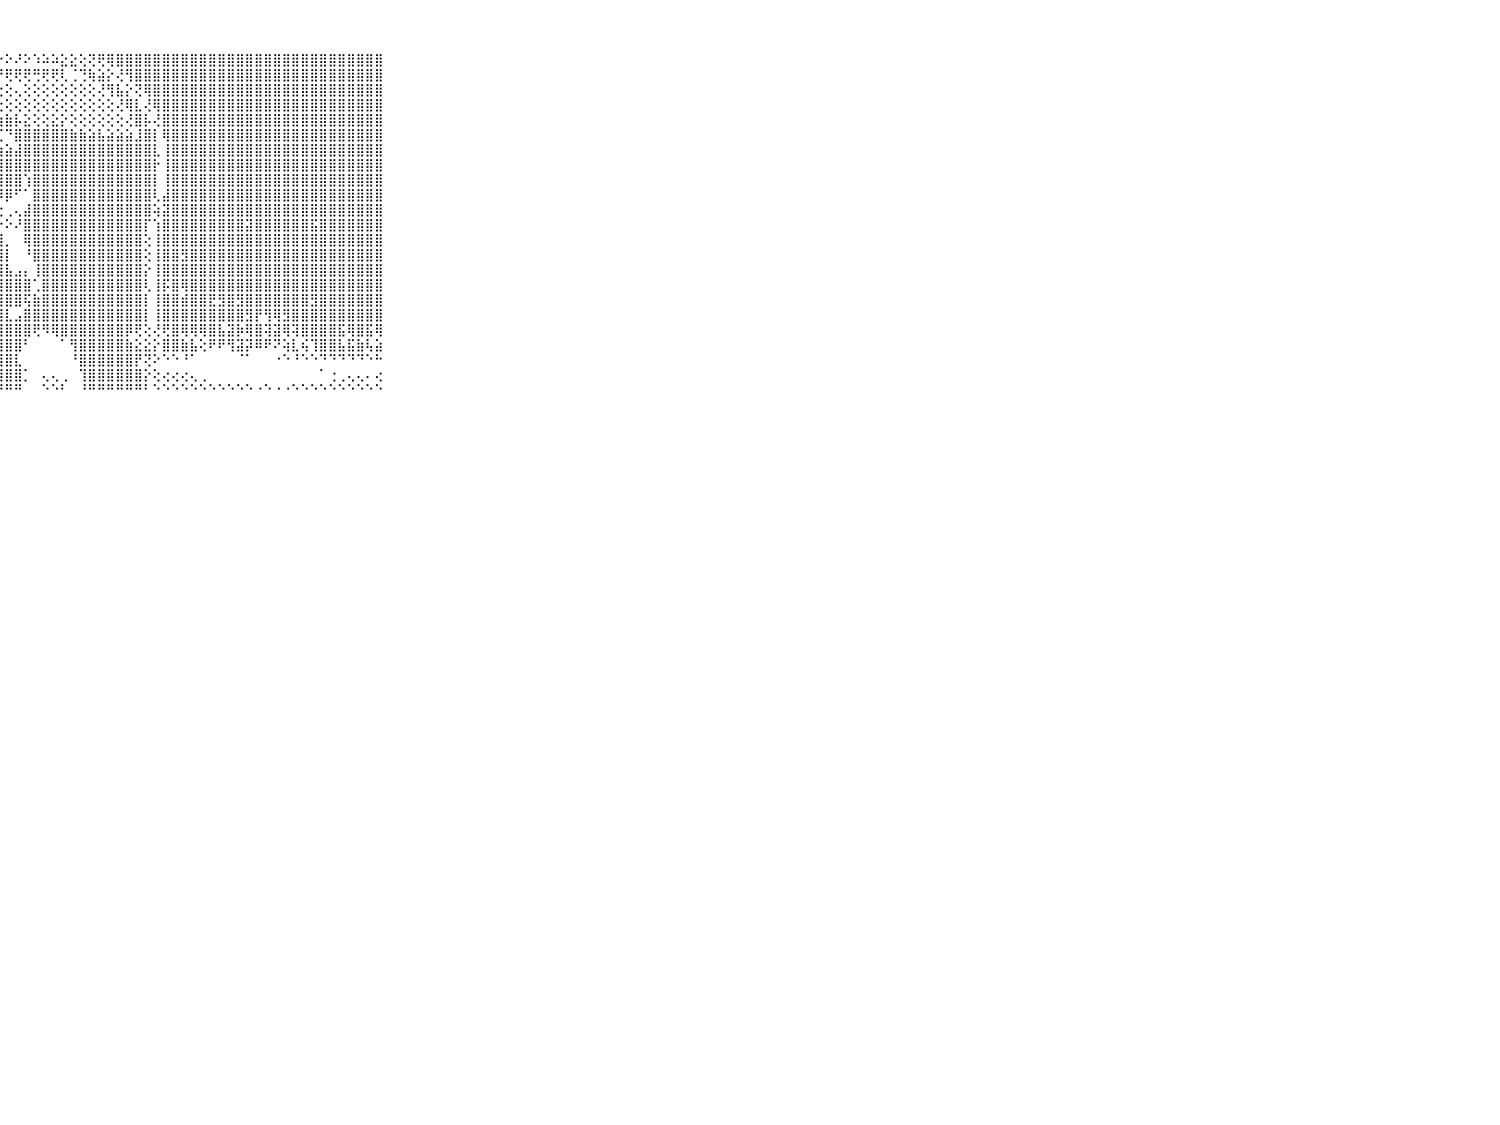

⠀⠀⠀⠀⠀⠀⠀⠀⠀⠀⠀⣿⣿⣿⣿⣿⣿⣿⣿⣿⣿⣿⣿⣿⡿⢟⢏⠕⠕⠜⠕⠱⠵⠵⣕⣕⢕⢝⢟⢿⣿⣿⣿⣿⣿⣿⣿⣿⣿⣿⣿⣿⣿⣿⣿⣿⣿⣿⣿⣿⣿⣿⣿⣿⣿⣿⣿⣿⣿⠀⠀⠀⠀⠀⠀⠀⠀⠀⠀⠀⠀
⠀⠀⠀⠀⠀⠀⠀⠀⠀⠀⠀⣿⣿⣿⣿⣿⣿⣿⣿⣿⣿⣿⡿⢏⢕⢞⢟⠛⢟⢟⢟⢛⢟⢟⢇⢈⢙⢷⣵⡕⢜⢻⣿⣿⣿⣿⣿⣿⣿⣿⣿⣿⣿⣿⣿⣿⣿⣿⣿⣿⣿⣿⣿⣿⣿⣿⣿⣿⣿⠀⠀⠀⠀⠀⠀⠀⠀⠀⠀⠀⠀
⠀⠀⠀⠀⠀⠀⠀⠀⠀⠀⠀⣿⣿⣿⣿⣿⣿⣿⣿⣿⣿⢏⢕⢕⢕⢕⢕⢕⢕⢄⢕⢕⢕⢕⢕⢕⢕⢕⢜⢻⣧⡕⢝⢿⣿⣿⣿⣿⣿⣿⣿⣿⣿⣿⣿⣿⣿⣿⣿⣿⣿⣿⣿⣿⣿⣿⣿⣿⣿⠀⠀⠀⠀⠀⠀⠀⠀⠀⠀⠀⠀
⠀⠀⠀⠀⠀⠀⠀⠀⠀⠀⠀⣿⣿⣿⣿⣿⣿⣿⣿⣿⡣⢕⢕⢕⢕⢕⢕⢕⢕⢕⢕⢕⢕⢕⢕⢕⢕⢕⢕⢕⢜⢿⣇⢜⢿⣿⣿⣿⣿⣿⣿⣿⣿⣿⣿⣿⣿⣿⣿⣿⣿⣿⣿⣿⣿⣿⣿⣿⣿⠀⠀⠀⠀⠀⠀⠀⠀⠀⠀⠀⠀
⠀⠀⠀⠀⠀⠀⠀⠀⠀⠀⠀⣿⣿⣿⣿⣿⣿⣿⣿⣿⣿⣿⣾⣿⡿⢷⢵⣵⣷⡧⣕⢕⢕⣕⡕⢕⢕⢕⢕⢕⢕⢜⣿⡧⢜⣿⣿⣿⣿⣿⣿⣿⣿⣿⣿⣿⣿⣿⣿⣿⣿⣿⣿⣿⣿⣿⣿⣿⣿⠀⠀⠀⠀⠀⠀⠀⠀⠀⠀⠀⠀
⠀⠀⠀⠀⠀⠀⠀⠀⠀⠀⠀⣿⣿⣿⣿⣿⣿⣿⣿⣿⣿⣿⣿⣿⢗⢹⣕⢊⠙⣿⣿⣿⣿⣿⣿⣷⣷⣵⣧⣵⣵⣵⣸⣿⡇⢿⣿⣿⣿⣿⣿⣿⣿⣿⣿⣿⣿⣿⣿⣿⣿⣿⣿⣿⣿⣿⣿⣿⣿⠀⠀⠀⠀⠀⠀⠀⠀⠀⠀⠀⠀
⠀⠀⠀⠀⠀⠀⠀⠀⠀⠀⠀⣿⣿⣿⣿⣿⣿⣿⣿⣿⣿⣿⣯⢅⣵⣿⣿⣷⣵⣼⣿⣿⣿⣿⣿⣿⣿⣿⣿⣿⣿⣿⣿⣿⣇⢸⣿⣿⣿⣿⣿⣿⣿⣿⣿⣿⣿⣿⣿⣿⣿⣿⣿⣿⣿⣿⣿⣿⣿⠀⠀⠀⠀⠀⠀⠀⠀⠀⠀⠀⠀
⠀⠀⠀⠀⠀⠀⠀⠀⠀⠀⠀⡿⣿⣿⣿⣿⣿⣿⣿⣿⣿⣿⣿⣿⣟⣿⣽⣿⣿⣿⣿⣿⣿⣿⣿⣿⣿⣿⣿⣿⣿⣿⣿⣿⡗⢸⣿⣿⣿⣿⣿⣿⣿⣿⣿⣿⣿⣿⣿⣿⣿⣿⣿⣿⣿⣿⣿⣿⣿⠀⠀⠀⠀⠀⠀⠀⠀⠀⠀⠀⠀
⠀⠀⠀⠀⠀⠀⠀⠀⠀⠀⠀⢽⣽⢿⣿⣿⣻⣿⣿⣿⣿⣿⣿⣿⣿⡿⣽⣿⣿⣿⢱⣿⣿⣿⣿⣿⣿⣿⣿⣿⣿⣿⣿⣿⡇⢸⣿⣿⣿⣿⣿⣿⣿⣿⣿⣿⣿⣿⣿⣿⣿⣿⣿⣿⣿⣿⣿⣿⣿⠀⠀⠀⠀⠀⠀⠀⠀⠀⠀⠀⠀
⠀⠀⠀⠀⠀⠀⠀⠀⠀⠀⠀⣗⣻⣾⣿⣿⣿⣿⣿⣿⣿⣿⣿⣿⣿⣿⣿⡿⡿⠋⠁⣿⣿⣿⣿⣿⣿⣿⣿⣿⣿⣿⣿⣿⢇⣼⣿⣿⣿⣿⣿⣿⣿⣿⣿⣿⣿⣿⣿⣿⣿⣿⣿⣿⣿⣿⣿⣿⣿⠀⠀⠀⠀⠀⠀⠀⠀⠀⠀⠀⠀
⠀⠀⠀⠀⠀⠀⠀⠀⠀⠀⠀⢾⣷⣿⣿⣿⣿⣿⣿⣿⣿⣿⣿⣿⣿⣿⡇⢕⢀⢄⣼⣿⣿⣿⣿⣿⣿⣿⣿⣿⣿⣿⣿⣿⢵⣽⣿⣿⣿⣿⣿⣿⣿⣿⣿⣿⣿⣿⣿⣿⣿⣿⣿⣿⣿⣿⣿⣿⣿⠀⠀⠀⠀⠀⠀⠀⠀⠀⠀⠀⠀
⠀⠀⠀⠀⠀⠀⠀⠀⠀⠀⠀⣷⣾⣷⣾⣵⣼⣿⣿⣿⣿⣿⣿⣿⣿⣿⣿⡕⠕⠜⣿⣿⣿⣿⣿⣿⣿⣿⣿⣿⣿⣿⣿⡏⢱⣿⣿⣿⣿⣿⣿⣿⣿⣿⣽⣿⣿⣿⣿⣿⣿⣯⣿⣿⣿⣿⣿⣿⣿⠀⠀⠀⠀⠀⠀⠀⠀⠀⠀⠀⠀
⠀⠀⠀⠀⠀⠀⠀⠀⠀⠀⠀⣿⣽⣿⣿⣻⣿⣿⣿⣿⣿⣿⣿⣿⣿⣿⣿⣿⡀⠀⢿⣿⣿⣿⣿⣿⣿⣿⣿⣿⣿⣿⣿⢕⢸⣿⣿⣿⣿⣿⣿⣿⣿⣿⣿⣿⣿⣿⣿⣿⣿⣿⣿⣿⣿⣿⣿⣿⣿⠀⠀⠀⠀⠀⠀⠀⠀⠀⠀⠀⠀
⠀⠀⠀⠀⠀⠀⠀⠀⠀⠀⠀⢹⣟⣾⣟⢗⢗⣾⣿⣿⣿⣿⣿⣿⣿⣿⣿⣿⡇⠀⠘⣿⣿⣿⣿⣿⣿⣿⣿⣿⣿⣿⣿⢕⢸⣿⣿⣻⣿⣿⣿⣿⣿⣿⣿⣿⣿⣿⣿⣿⣿⣿⣿⣿⣿⣿⣿⣿⣿⠀⠀⠀⠀⠀⠀⠀⠀⠀⠀⠀⠀
⠀⠀⠀⠀⠀⠀⠀⠀⠀⠀⠀⢇⢕⡇⢵⣵⣵⣿⣿⣿⣿⣿⣿⣿⣿⣿⣿⣿⣧⣠⡄⢸⣿⣿⣿⣿⣿⣿⣿⣿⣿⣿⣿⡕⢸⣿⣿⣿⣿⣿⣿⣿⣿⣿⣿⣿⣿⣿⣿⣿⣿⣿⣿⣿⣿⣿⣿⣿⣿⠀⠀⠀⠀⠀⠀⠀⠀⠀⠀⠀⠀
⠀⠀⠀⠀⠀⠀⠀⠀⠀⠀⠀⣿⣾⣇⣵⣿⣿⣿⣿⣿⣿⣿⣿⣿⣿⣿⣿⣿⣿⣿⣿⢁⣿⣿⣿⣿⣿⣿⣿⣿⣿⣿⣿⢇⢸⡯⣿⢿⣿⣿⣿⣿⣿⣿⣿⣿⣿⣿⣿⣿⣿⣿⣿⣿⣿⣿⣿⣿⣿⠀⠀⠀⠀⠀⠀⠀⠀⠀⠀⠀⠀
⠀⠀⠀⠀⠀⠀⠀⠀⠀⠀⠀⣿⣿⣿⣿⣿⣿⣻⣿⣿⣿⣿⣿⣿⣿⣿⣿⣿⣿⣿⢯⣷⣿⣿⣿⣿⣿⣿⣿⣿⣿⣿⣿⡇⢸⣿⣿⣾⣿⣿⣟⣻⣿⣻⣿⣿⣿⣿⣿⣿⣿⣻⣿⣿⣿⣿⣿⣿⣿⠀⠀⠀⠀⠀⠀⠀⠀⠀⠀⠀⠀
⠀⠀⠀⠀⠀⠀⠀⠀⠀⠀⠀⣿⣿⣿⣿⣿⣿⣿⣿⣿⣿⣿⣿⣿⣿⣷⣿⣿⣇⣠⣿⣿⣿⣿⣿⣿⣿⣿⣿⣿⣿⣿⣿⡇⢸⣿⣿⣿⣿⣿⣿⣿⣿⣿⣻⡟⢻⢿⣻⣿⣿⣿⣿⣿⣿⣿⣿⣿⣿⠀⠀⠀⠀⠀⠀⠀⠀⠀⠀⠀⠀
⠀⠀⠀⠀⠀⠀⠀⠀⠀⠀⠀⣿⣿⣿⣿⣿⣿⣿⣿⡇⢱⢽⢽⢽⣽⣿⣿⣿⣿⣿⣿⢟⠻⢿⣿⣿⣿⣿⣿⣿⣿⡿⢟⢕⢜⢟⣿⢿⢿⢿⣿⣧⣽⡷⢿⣿⢽⣽⢿⢽⣿⣿⣿⣿⣯⢿⣿⣯⢿⠀⠀⠀⠀⠀⠀⠀⠀⠀⠀⠀⠀
⠀⠀⠀⠀⠀⠀⠀⠀⠀⠀⠀⣿⣿⣿⣿⣿⣿⣿⣿⣿⣷⣷⣧⣵⣿⣿⣿⣿⣿⣿⠃⠀⠀⠀⠁⢻⣿⣿⣿⣿⣿⣷⣕⣕⡕⣿⣿⣷⣧⢕⠟⠟⢻⣽⡽⠿⠟⠝⢵⣇⢮⢹⣿⣿⣧⣯⣷⢧⣵⠀⠀⠀⠀⠀⠀⠀⠀⠀⠀⠀⠀
⠀⠀⠀⠀⠀⠀⠀⠀⠀⠀⠀⢿⣿⡿⢿⢿⢿⢿⡿⢿⢿⢿⢿⠿⣿⣿⣿⣿⣿⣇⠀⠀⠀⠀⠀⠘⣿⣿⣿⣿⣿⣿⡟⢝⠕⠑⠑⠘⠁⠀⠀⠀⠀⠈⠁⠀⠀⠐⠑⠘⠑⠑⠙⠙⠙⠙⠙⠑⠓⠀⠀⠀⠀⠀⠀⠀⠀⠀⠀⠀⠀
⠀⠀⠀⠀⠀⠀⠀⠀⠀⠀⠀⠅⢀⢄⢄⢐⢔⢄⢔⢔⢔⢔⢔⢕⣿⣿⣿⣿⣿⣿⡁⠀⢄⢄⢀⠀⢹⣿⣿⣿⣿⣿⣿⡕⢕⢔⢔⢔⢄⢀⠀⠀⠀⠀⠀⠀⠀⠀⠀⠀⠀⠀⠁⢐⢀⢄⢄⠄⢔⠀⠀⠀⠀⠀⠀⠀⠀⠀⠀⠀⠀
⠀⠀⠀⠀⠀⠀⠀⠀⠀⠀⠀⠀⠀⠀⠑⠑⠑⠑⠑⠑⠑⠑⠑⠑⠛⠛⠛⠛⠛⠛⠀⠀⠑⠑⠃⠀⠘⠛⠛⠛⠛⠛⠛⠃⠑⠑⠑⠑⠑⠑⠑⠑⠑⠑⠑⠐⠑⠐⠐⠑⠑⠑⠑⠑⠑⠑⠑⠑⠑⠀⠀⠀⠀⠀⠀⠀⠀⠀⠀⠀⠀